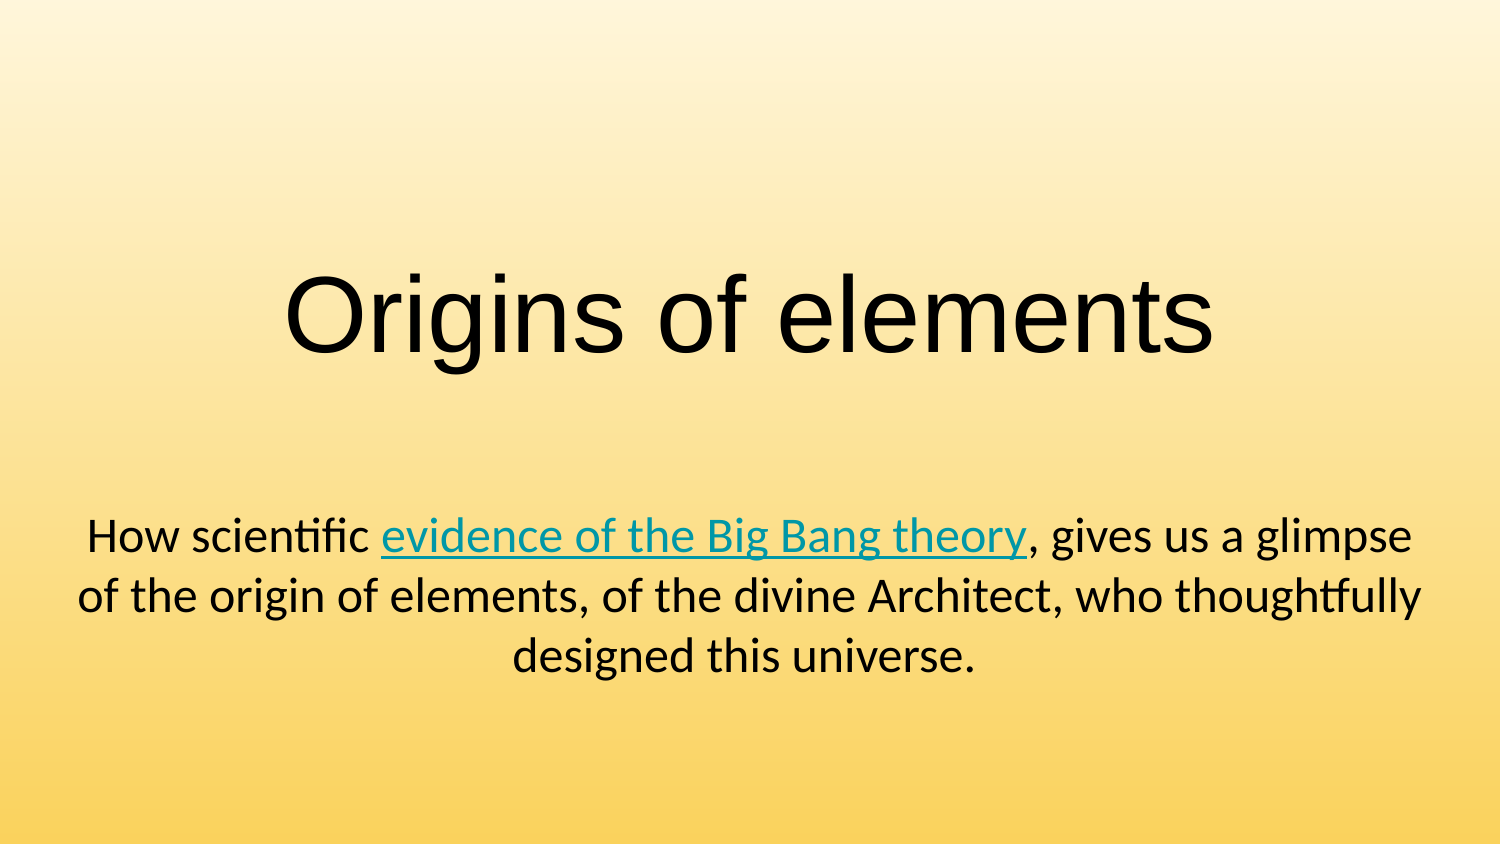

# Origins of elements
How scientific evidence of the Big Bang theory, gives us a glimpse of the origin of elements, of the divine Architect, who thoughtfully designed this universe.